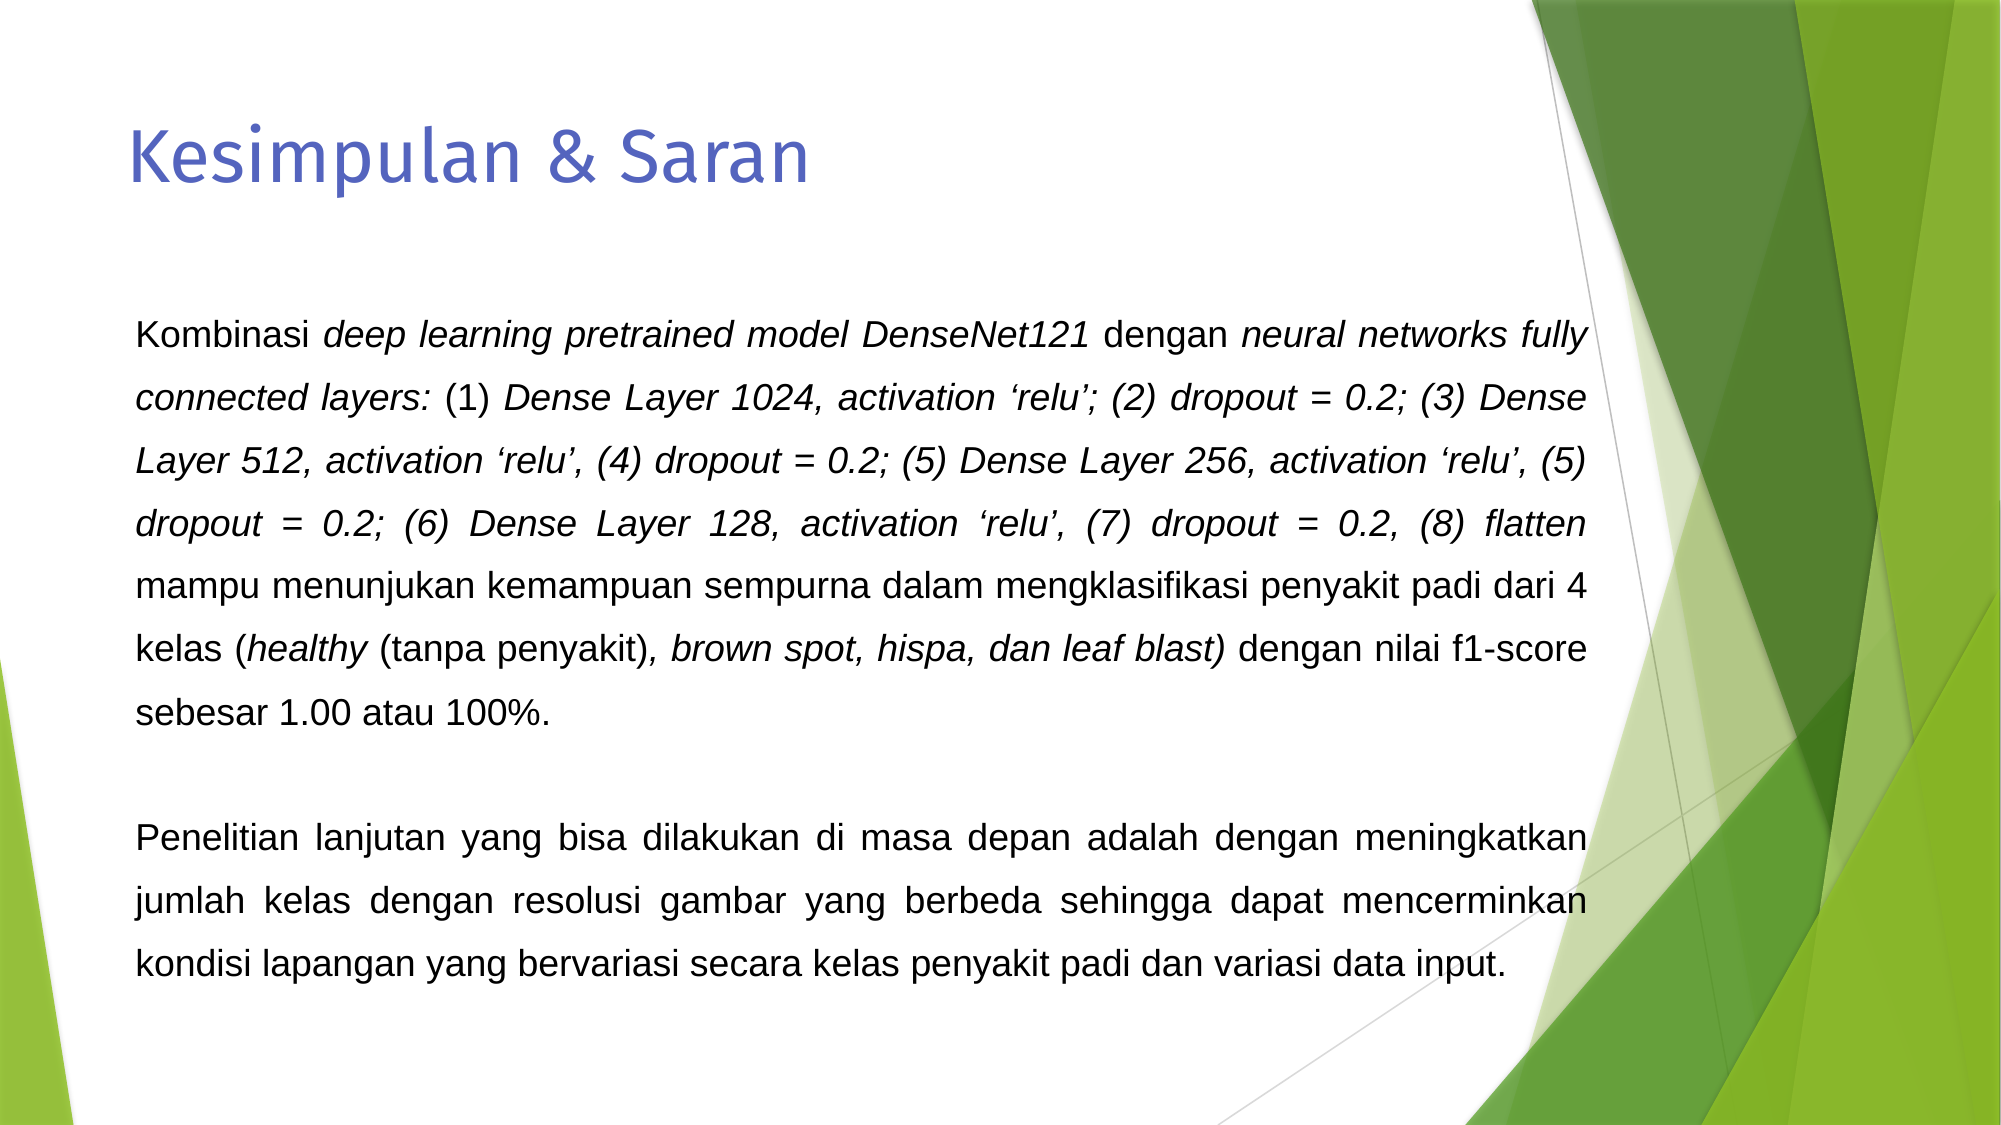

# Kesimpulan & Saran
Kombinasi deep learning pretrained model DenseNet121 dengan neural networks fully connected layers: (1) Dense Layer 1024, activation ‘relu’; (2) dropout = 0.2; (3) Dense Layer 512, activation ‘relu’, (4) dropout = 0.2; (5) Dense Layer 256, activation ‘relu’, (5) dropout = 0.2; (6) Dense Layer 128, activation ‘relu’, (7) dropout = 0.2, (8) flatten mampu menunjukan kemampuan sempurna dalam mengklasifikasi penyakit padi dari 4 kelas (healthy (tanpa penyakit), brown spot, hispa, dan leaf blast) dengan nilai f1-score sebesar 1.00 atau 100%.

Penelitian lanjutan yang bisa dilakukan di masa depan adalah dengan meningkatkan jumlah kelas dengan resolusi gambar yang berbeda sehingga dapat mencerminkan kondisi lapangan yang bervariasi secara kelas penyakit padi dan variasi data input.